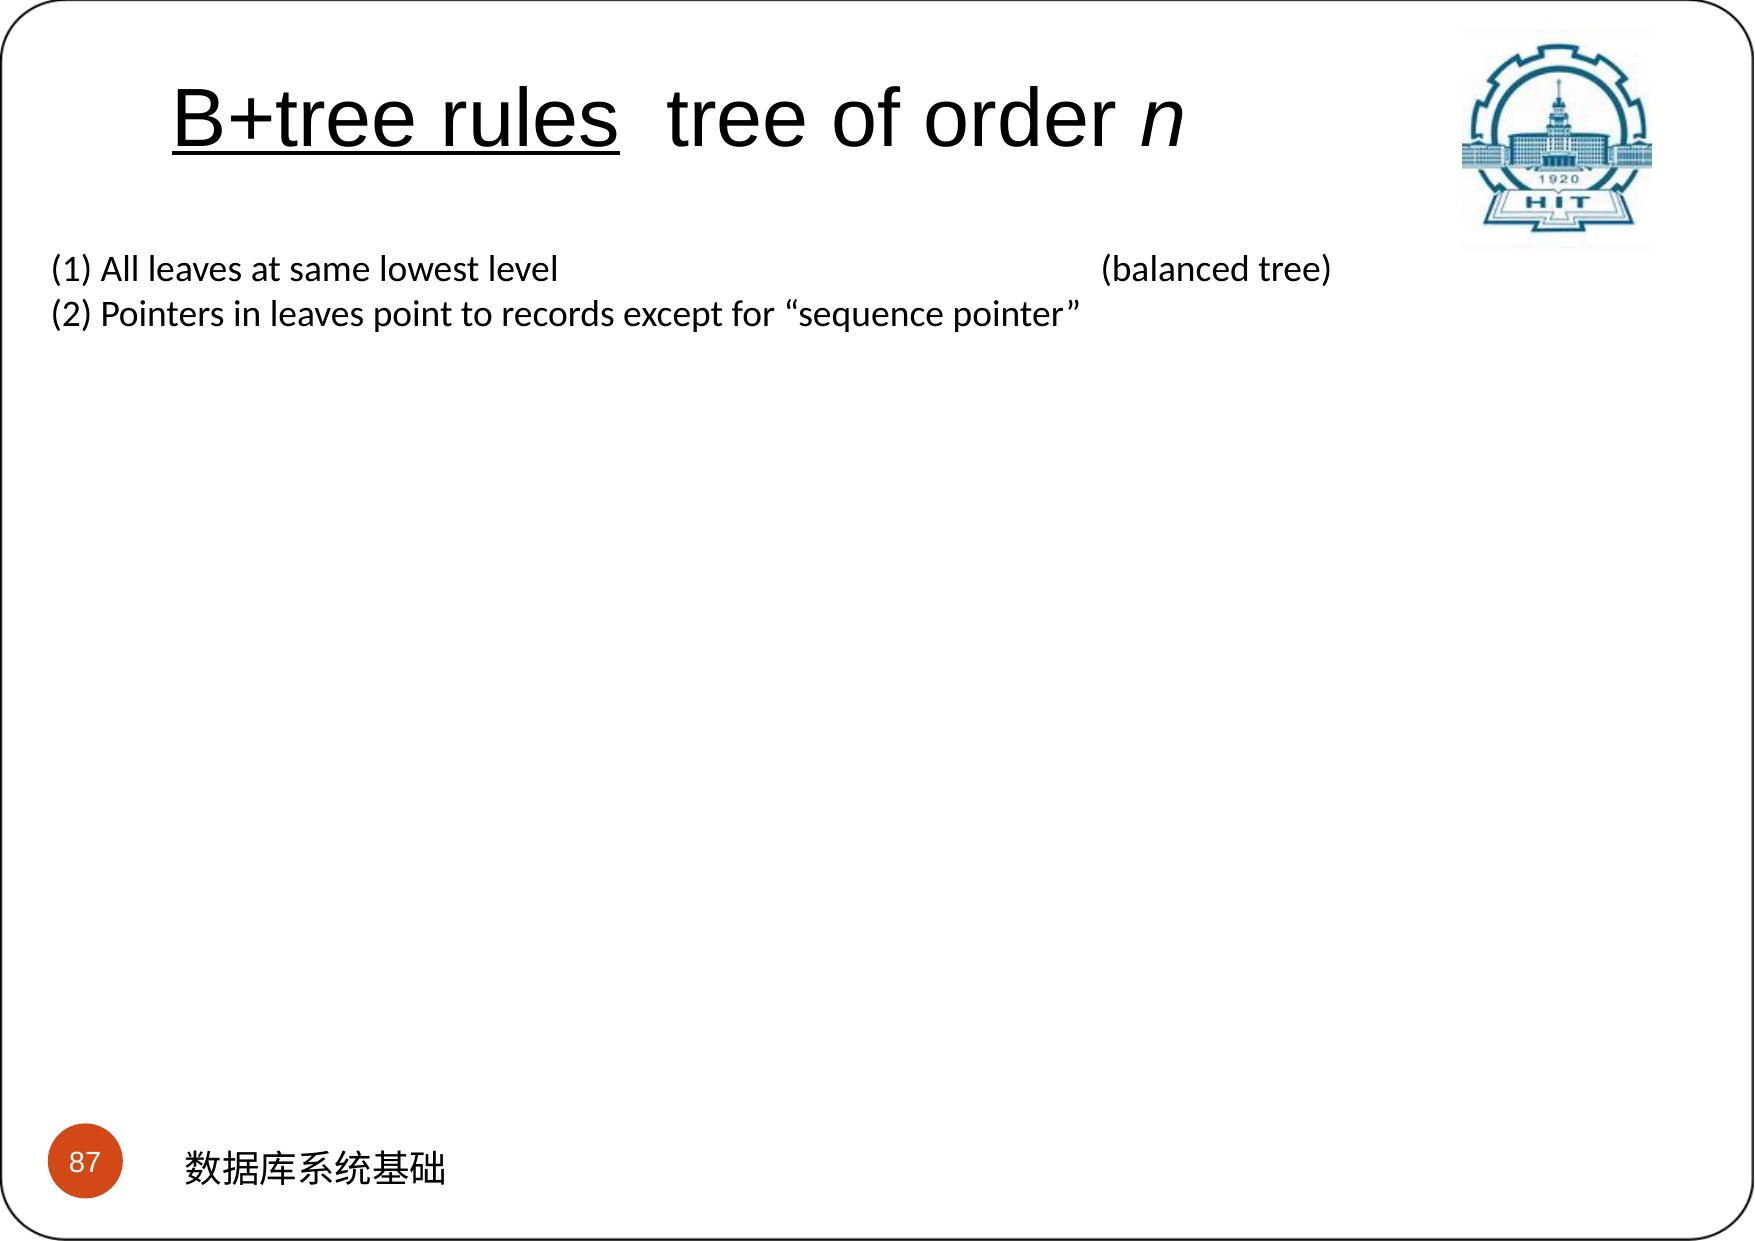

# B+tree rules  tree of order n
(1) All leaves at same lowest level				(balanced tree)
(2) Pointers in leaves point to records except for “sequence pointer”